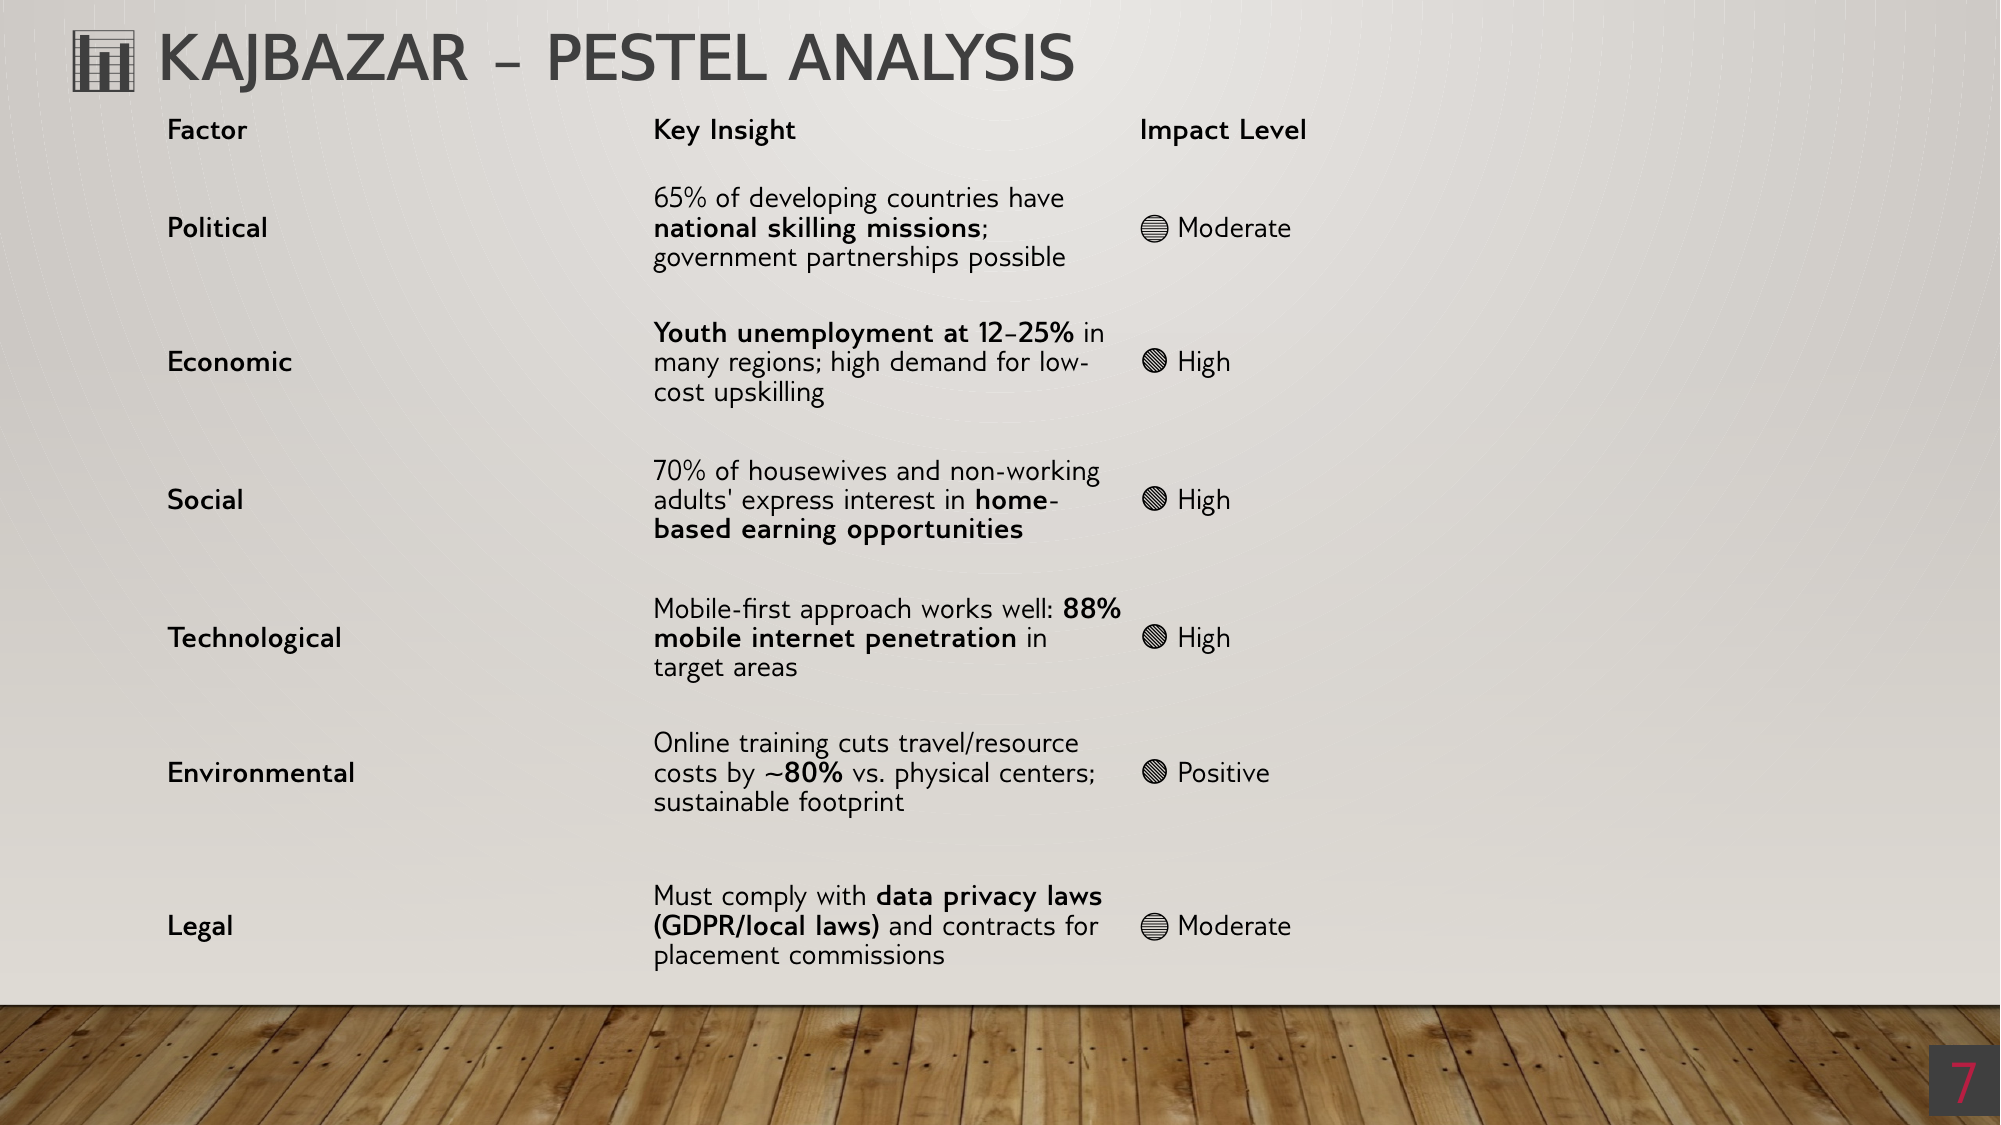

# 📊 KajBazar – PESTEL Analysis
| Factor | Key Insight | Impact Level |
| --- | --- | --- |
| Political | 65% of developing countries have national skilling missions; government partnerships possible | 🔵 Moderate |
| Economic | Youth unemployment at 12–25% in many regions; high demand for low-cost upskilling | 🟢 High |
| Social | 70% of housewives and non-working adults' express interest in home-based earning opportunities | 🟢 High |
| Technological | Mobile-first approach works well: 88% mobile internet penetration in target areas | 🟢 High |
| Environmental | Online training cuts travel/resource costs by ~80% vs. physical centers; sustainable footprint | 🟢 Positive |
| Legal | Must comply with data privacy laws (GDPR/local laws) and contracts for placement commissions | 🔵 Moderate |
7